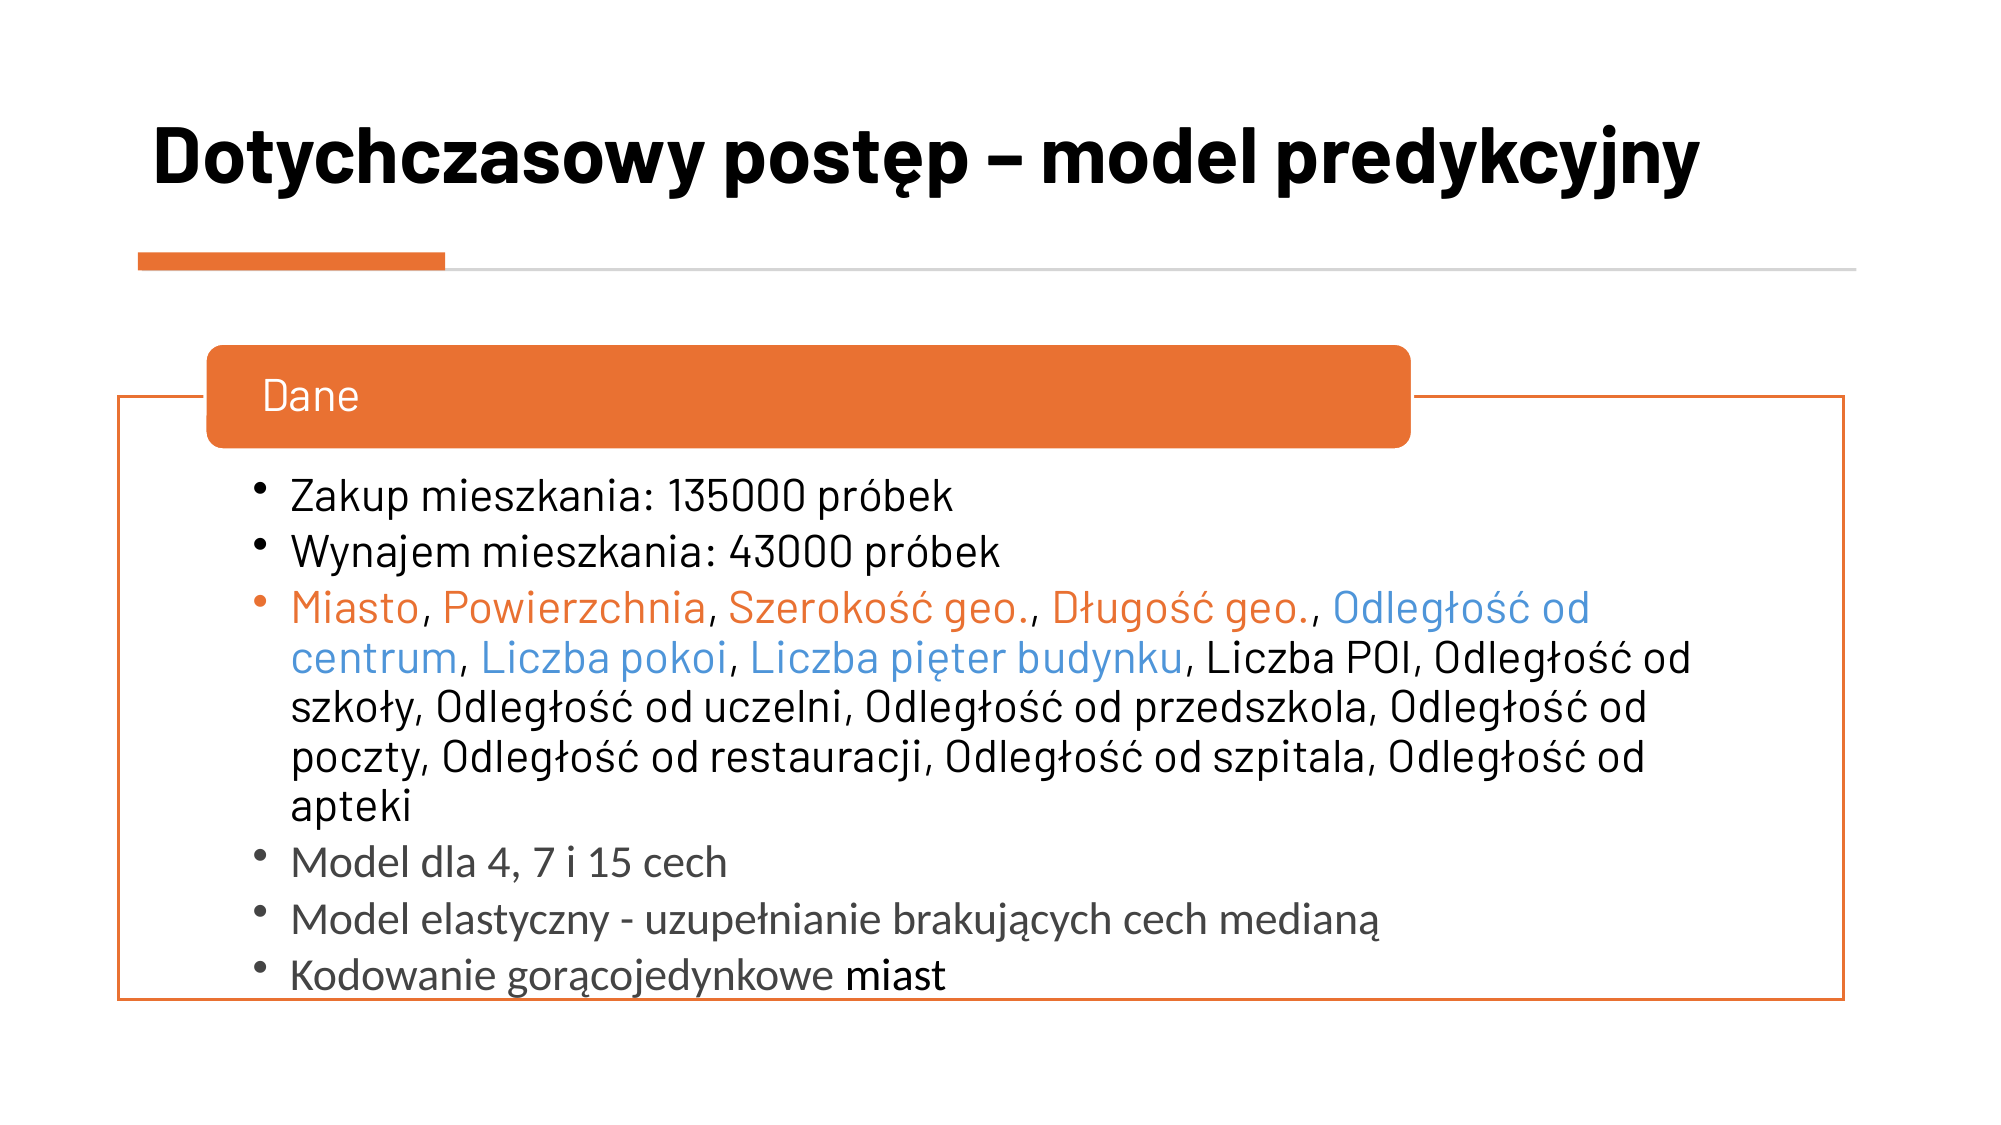

# Dotychczasowy postęp – model predykcyjny

Zakup mieszkania: ​135000 próbek
Wynajem mieszkania: 43000 próbek
Miasto, Powierzchnia, Szerokość geo., Długość geo., Odległość od centrum, Liczba pokoi, Liczba pięter budynku, Liczba POI, Odległość od szkoły, Odległość od uczelni, Odległość od przedszkola, Odległość od poczty, Odległość od restauracji, Odległość od szpitala, Odległość od apteki
Model dla 4, 7 i 15 cech
Model elastyczny - uzupełnianie brakujących cech medianą
Kodowanie gorącojedynkowe miast
Dane